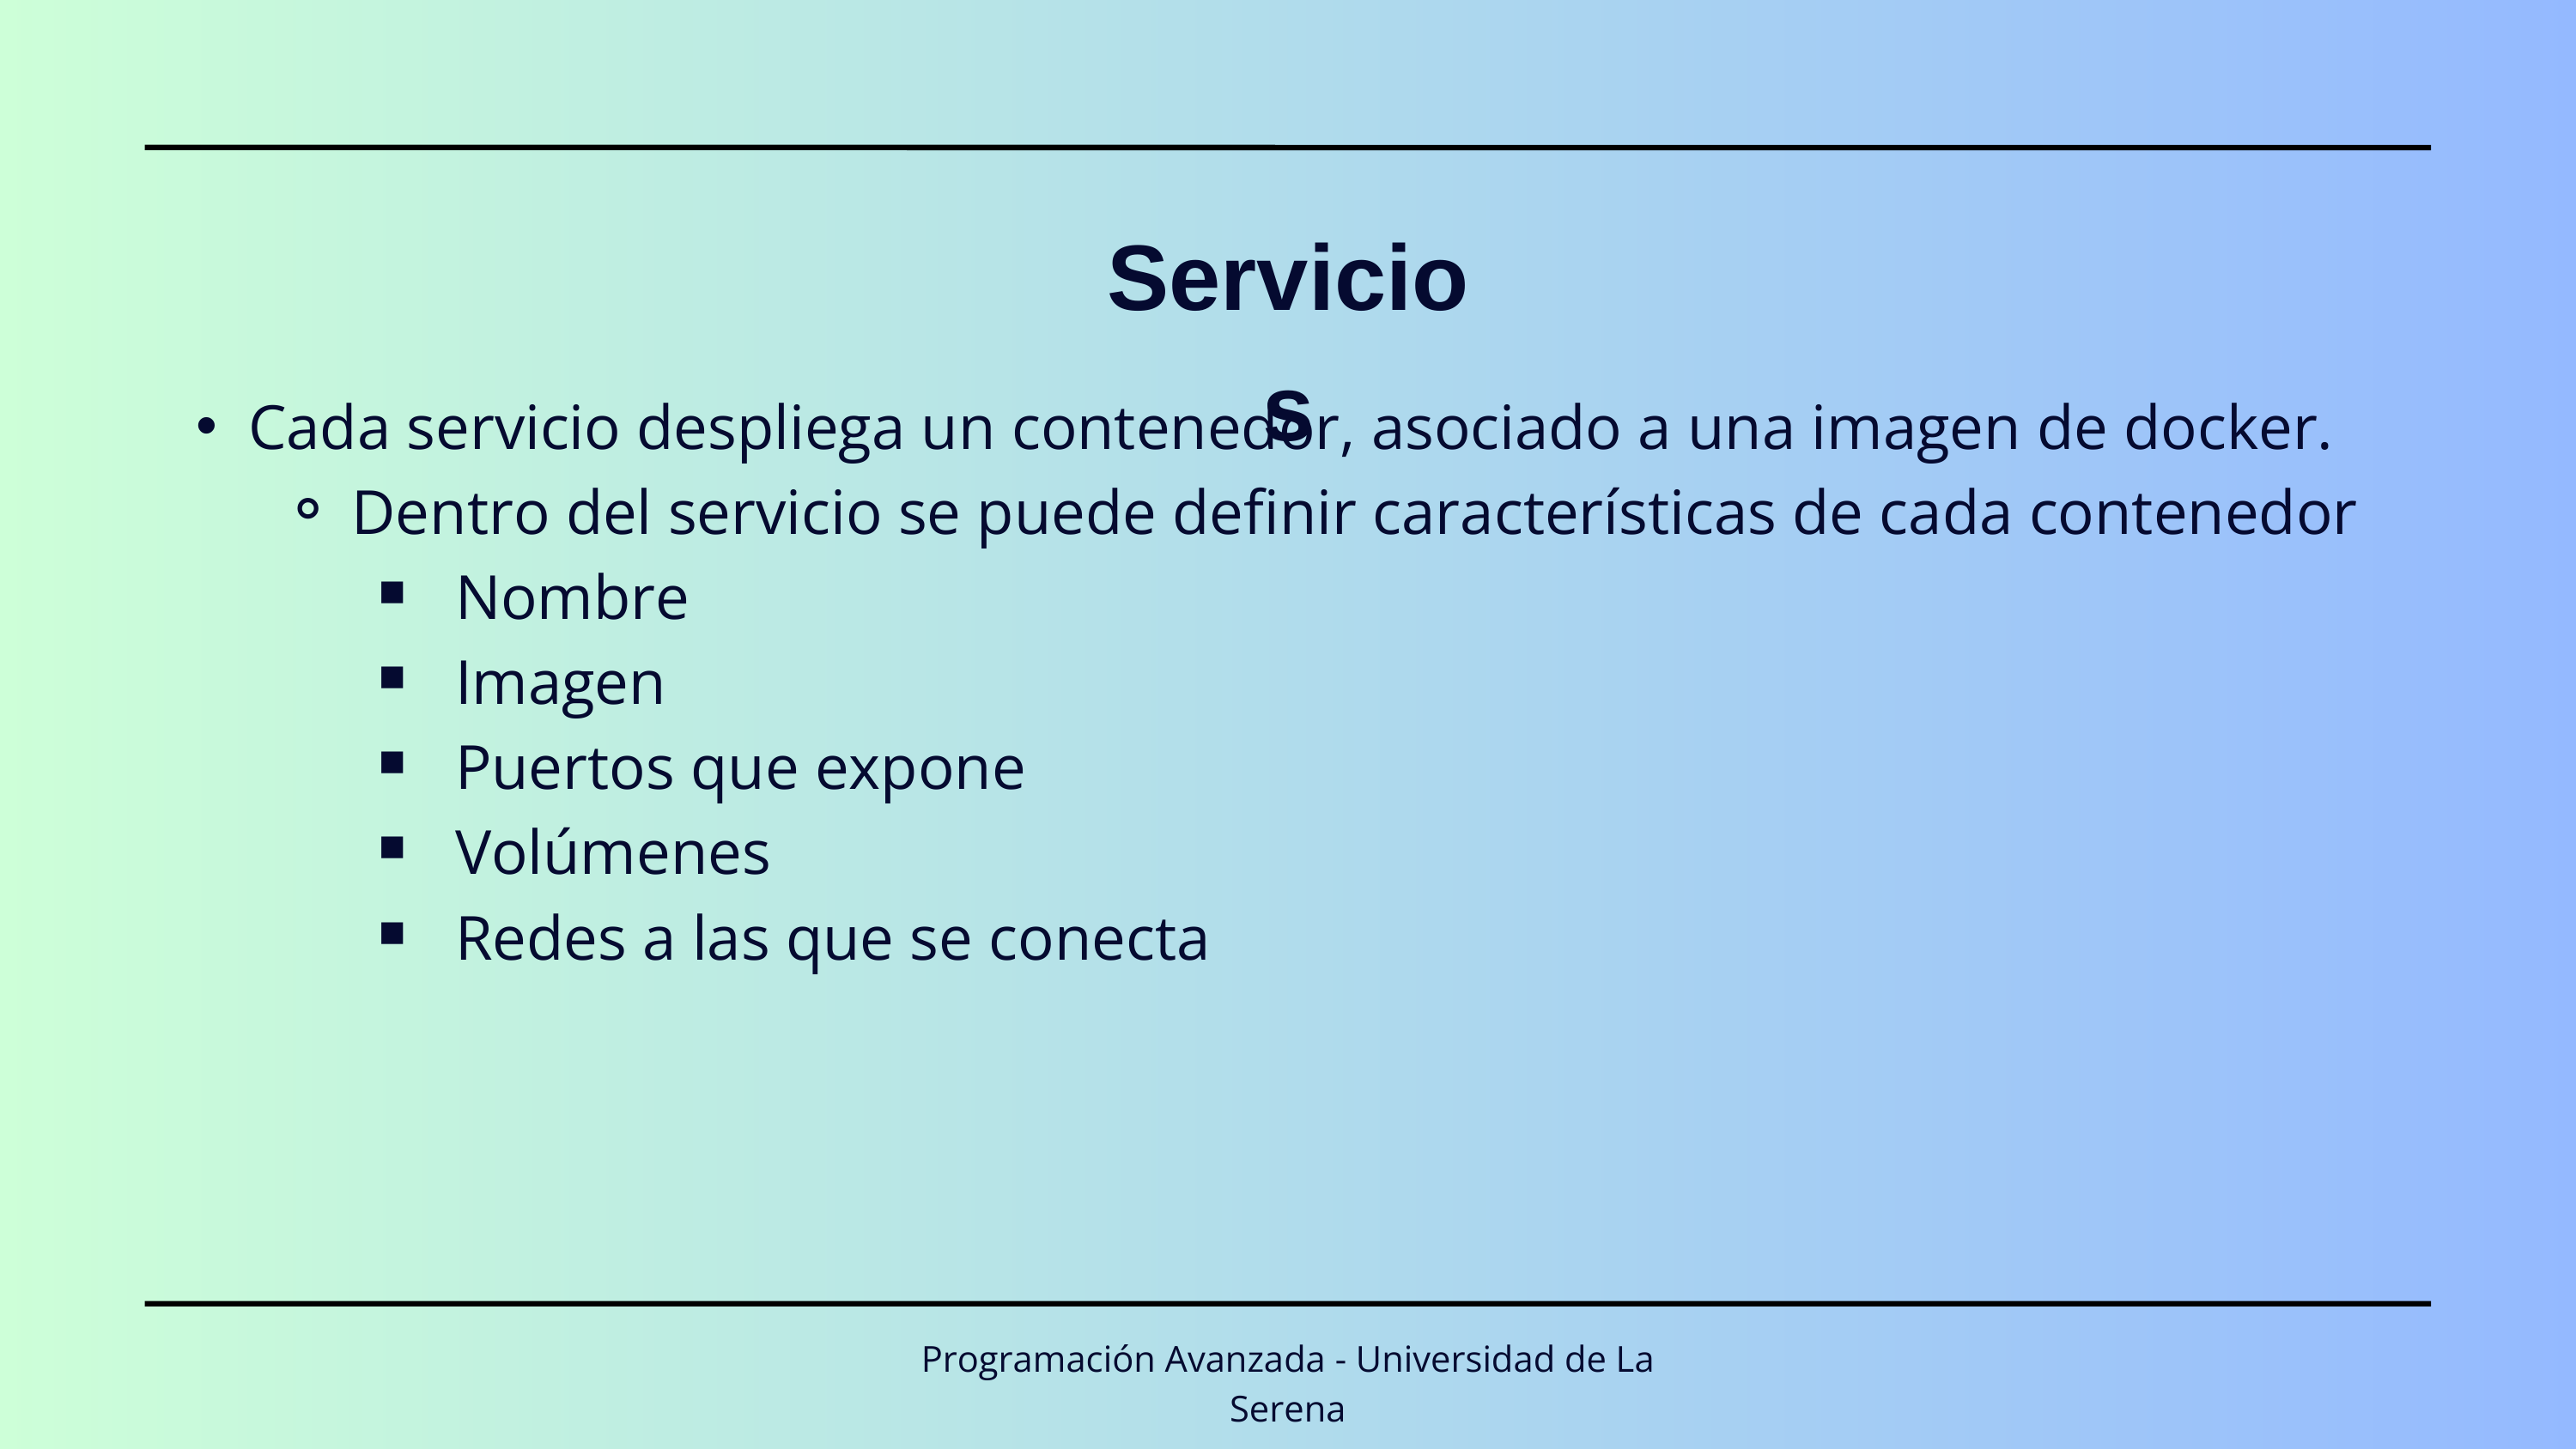

Servicios
Cada servicio despliega un contenedor, asociado a una imagen de docker.
Dentro del servicio se puede definir características de cada contenedor
Nombre
Imagen
Puertos que expone
Volúmenes
Redes a las que se conecta

Programación Avanzada - Universidad de La Serena